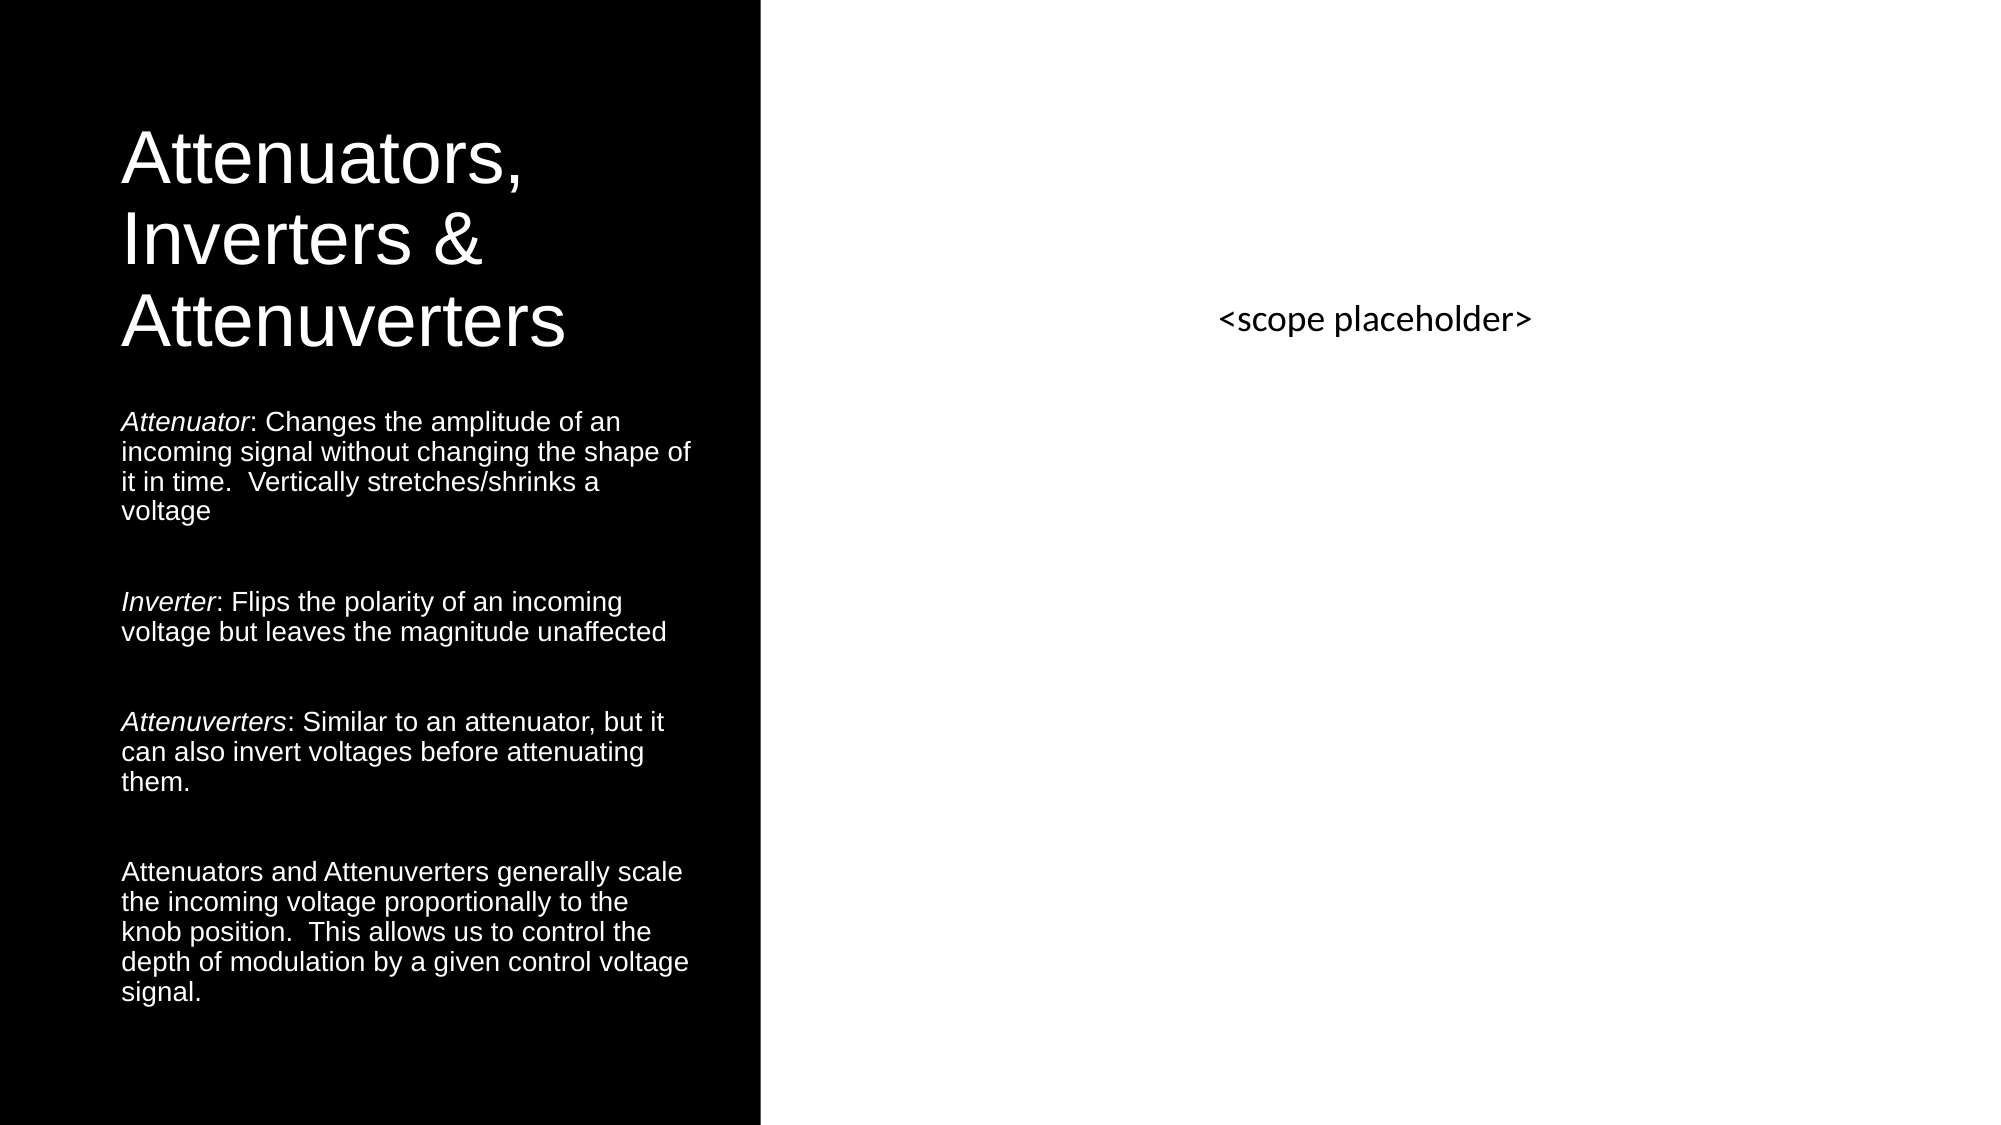

# Attenuators, Inverters & Attenuverters
<scope placeholder>
Attenuator: Changes the amplitude of an incoming signal without changing the shape of it in time.  Vertically stretches/shrinks a voltage

Inverter: Flips the polarity of an incoming voltage but leaves the magnitude unaffected

Attenuverters: Similar to an attenuator, but it can also invert voltages before attenuating them.

Attenuators and Attenuverters generally scale the incoming voltage proportionally to the knob position.  This allows us to control the depth of modulation by a given control voltage signal.